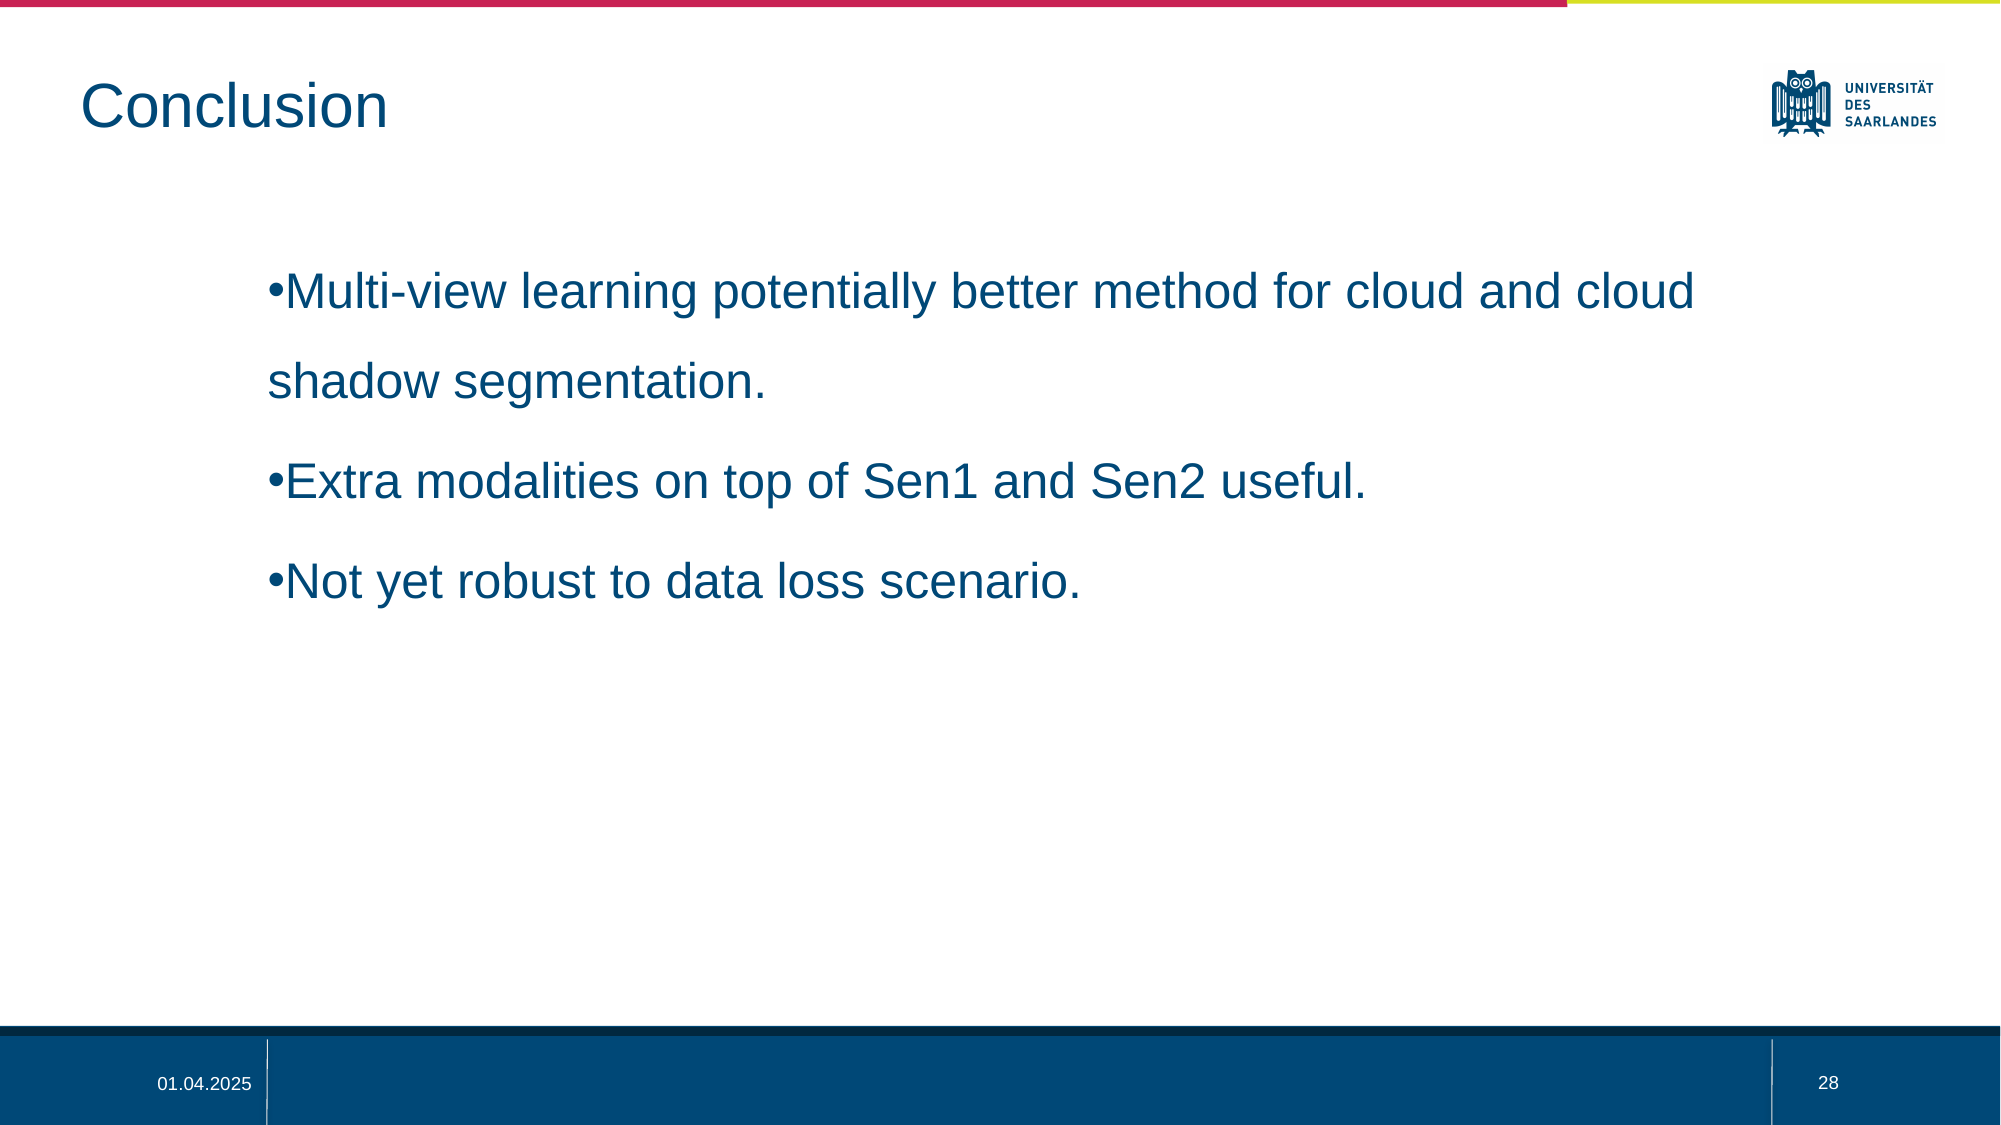

Conclusion
Multi-view learning potentially better method for cloud and cloud shadow segmentation.
Extra modalities on top of Sen1 and Sen2 useful.
Not yet robust to data loss scenario.

28
01.04.2025